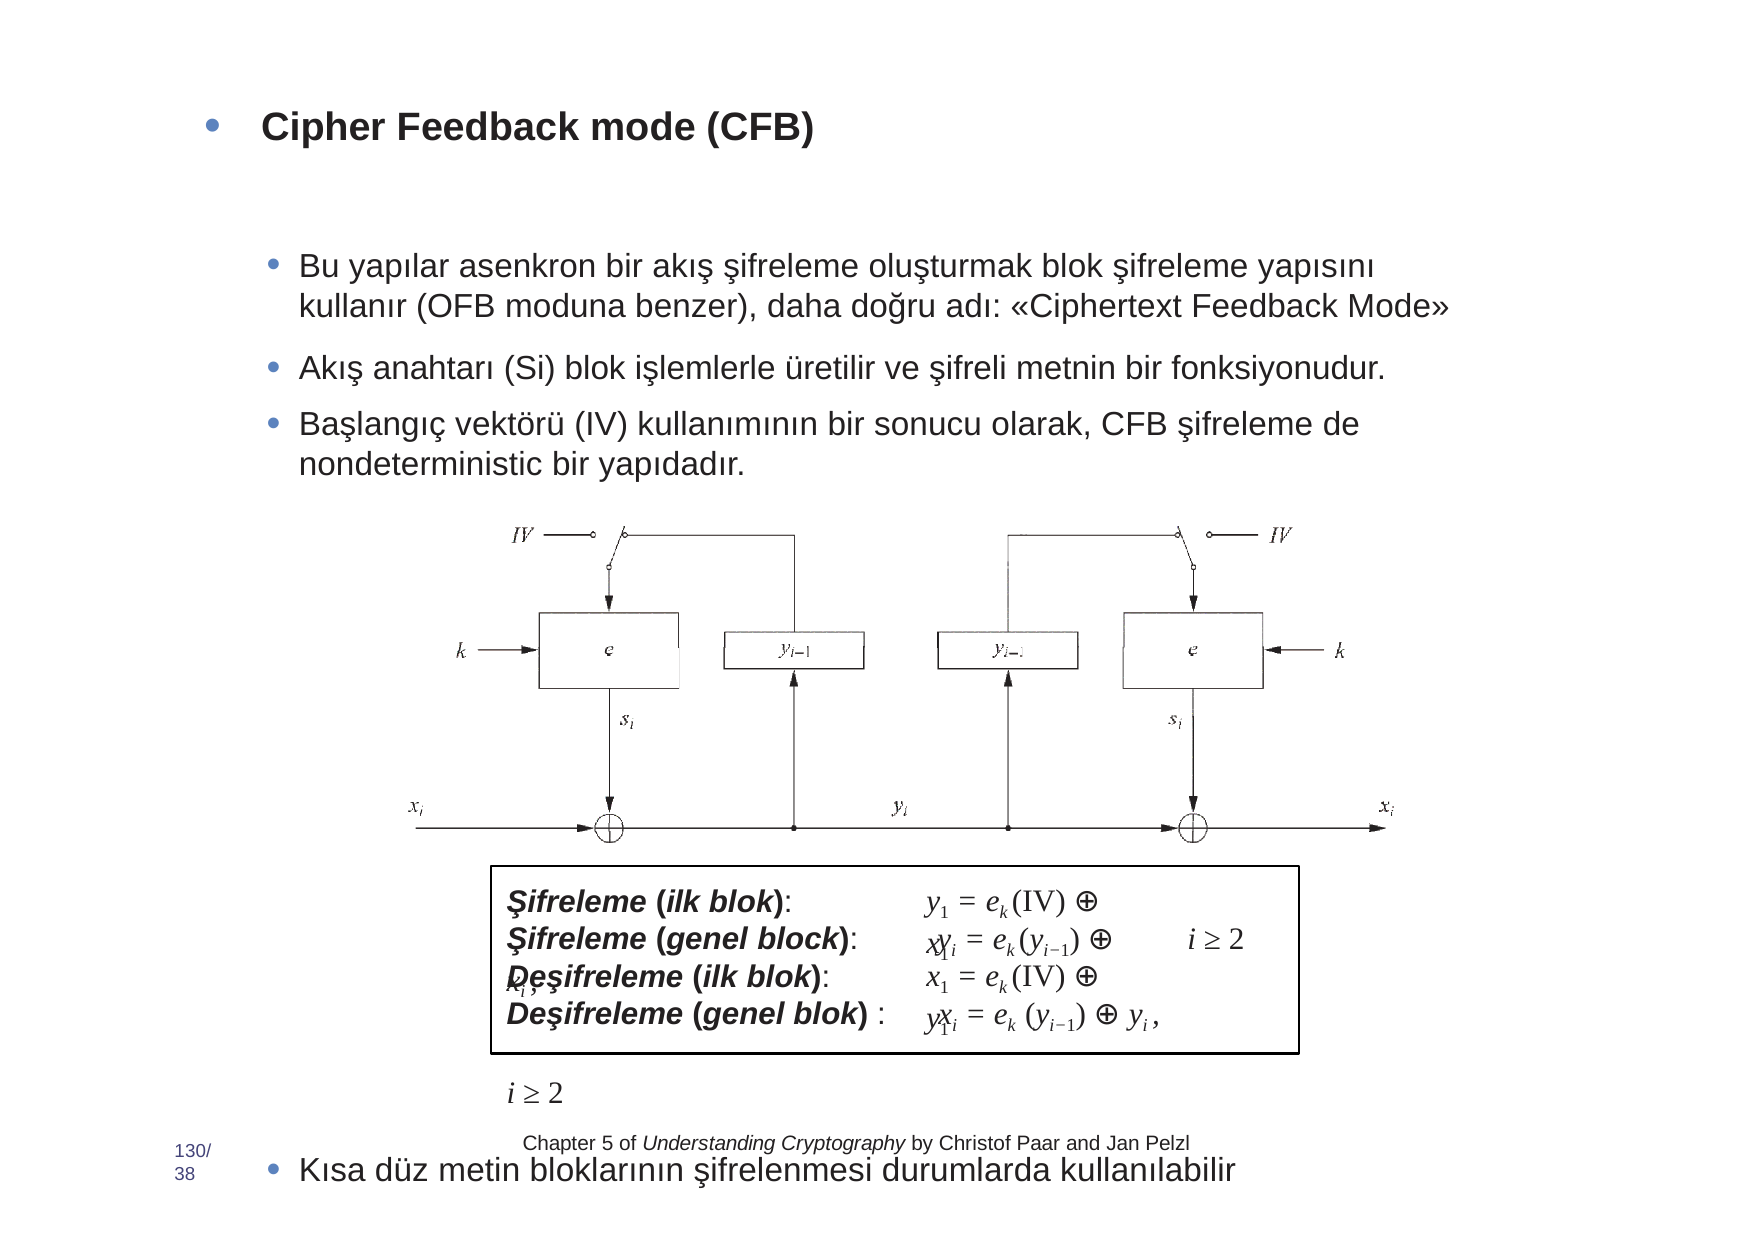

Cipher Feedback mode (CFB)
Bu yapılar asenkron bir akış şifreleme oluşturmak blok şifreleme yapısını kullanır (OFB moduna benzer), daha doğru adı: «Ciphertext Feedback Mode»

Akış anahtarı (Si) blok işlemlerle üretilir ve şifreli metnin bir fonksiyonudur.

Başlangıç vektörü (IV) kullanımının bir sonucu olarak, CFB şifreleme de nondeterministic bir yapıdadır.

Şifreleme (ilk blok):
y1 = ek (IV) ⊕ x1
Şifreleme (genel block):	yi = ek (yi−1) ⊕ xi ,
i ≥ 2
Deşifreleme (ilk blok):
x1 = ek (IV) ⊕ y1
Deşifreleme (genel blok) :      xi = ek  (yi−1) ⊕ yi ,	i ≥ 2

Kısa düz metin bloklarının şifrelenmesi durumlarda kullanılabilir
Chapter 5 of Understanding Cryptography by Christof Paar and Jan Pelzl
130/38